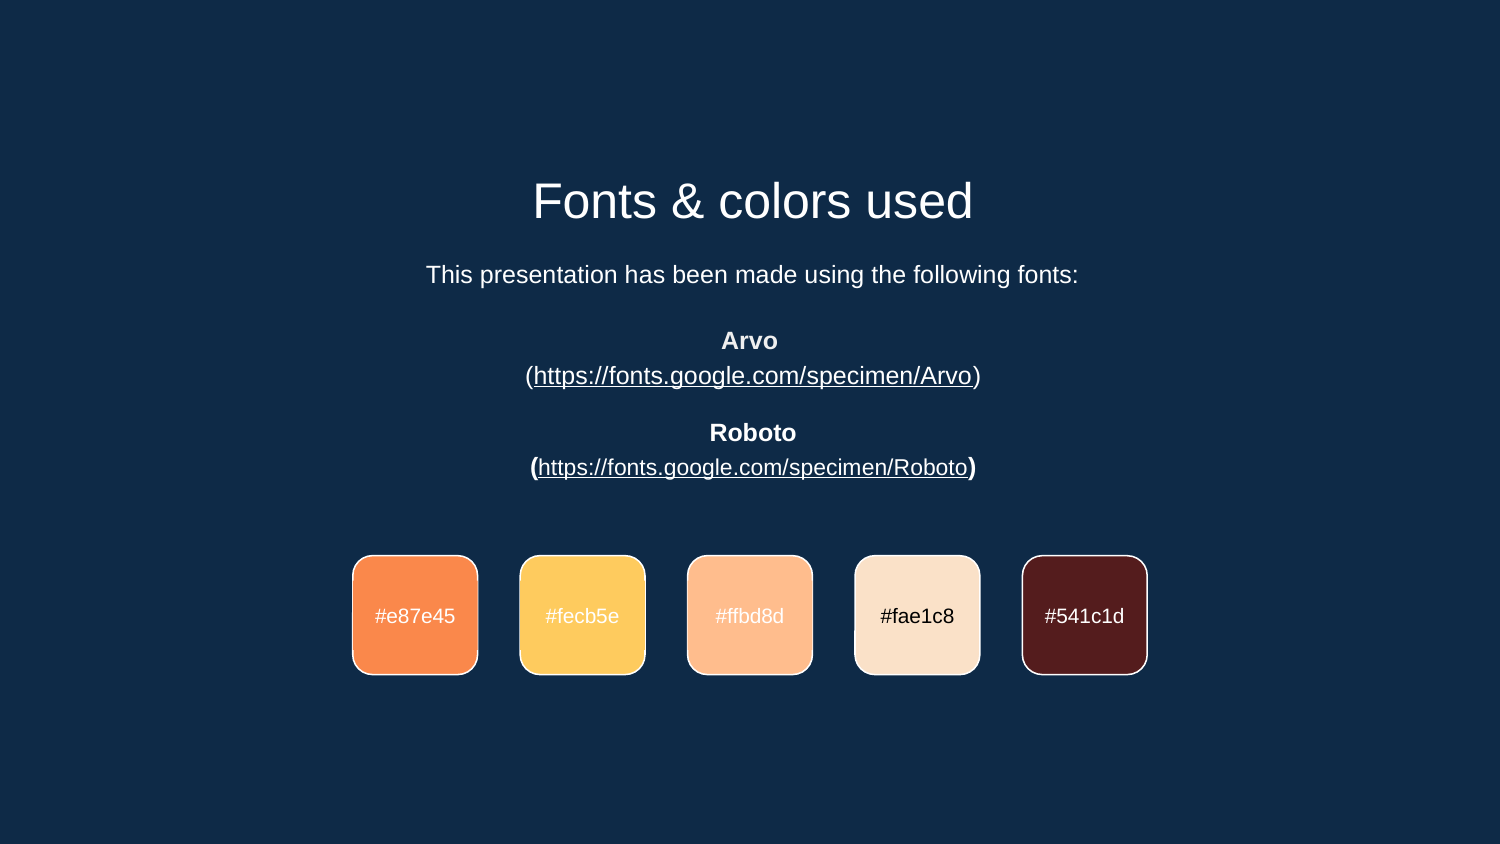

Fonts & colors used
This presentation has been made using the following fonts:

Arvo
(https://fonts.google.com/specimen/Arvo)

Roboto
(https://fonts.google.com/specimen/Roboto)

#e87e45

#fecb5e

#ffbd8d

#fae1c8
#541c1d